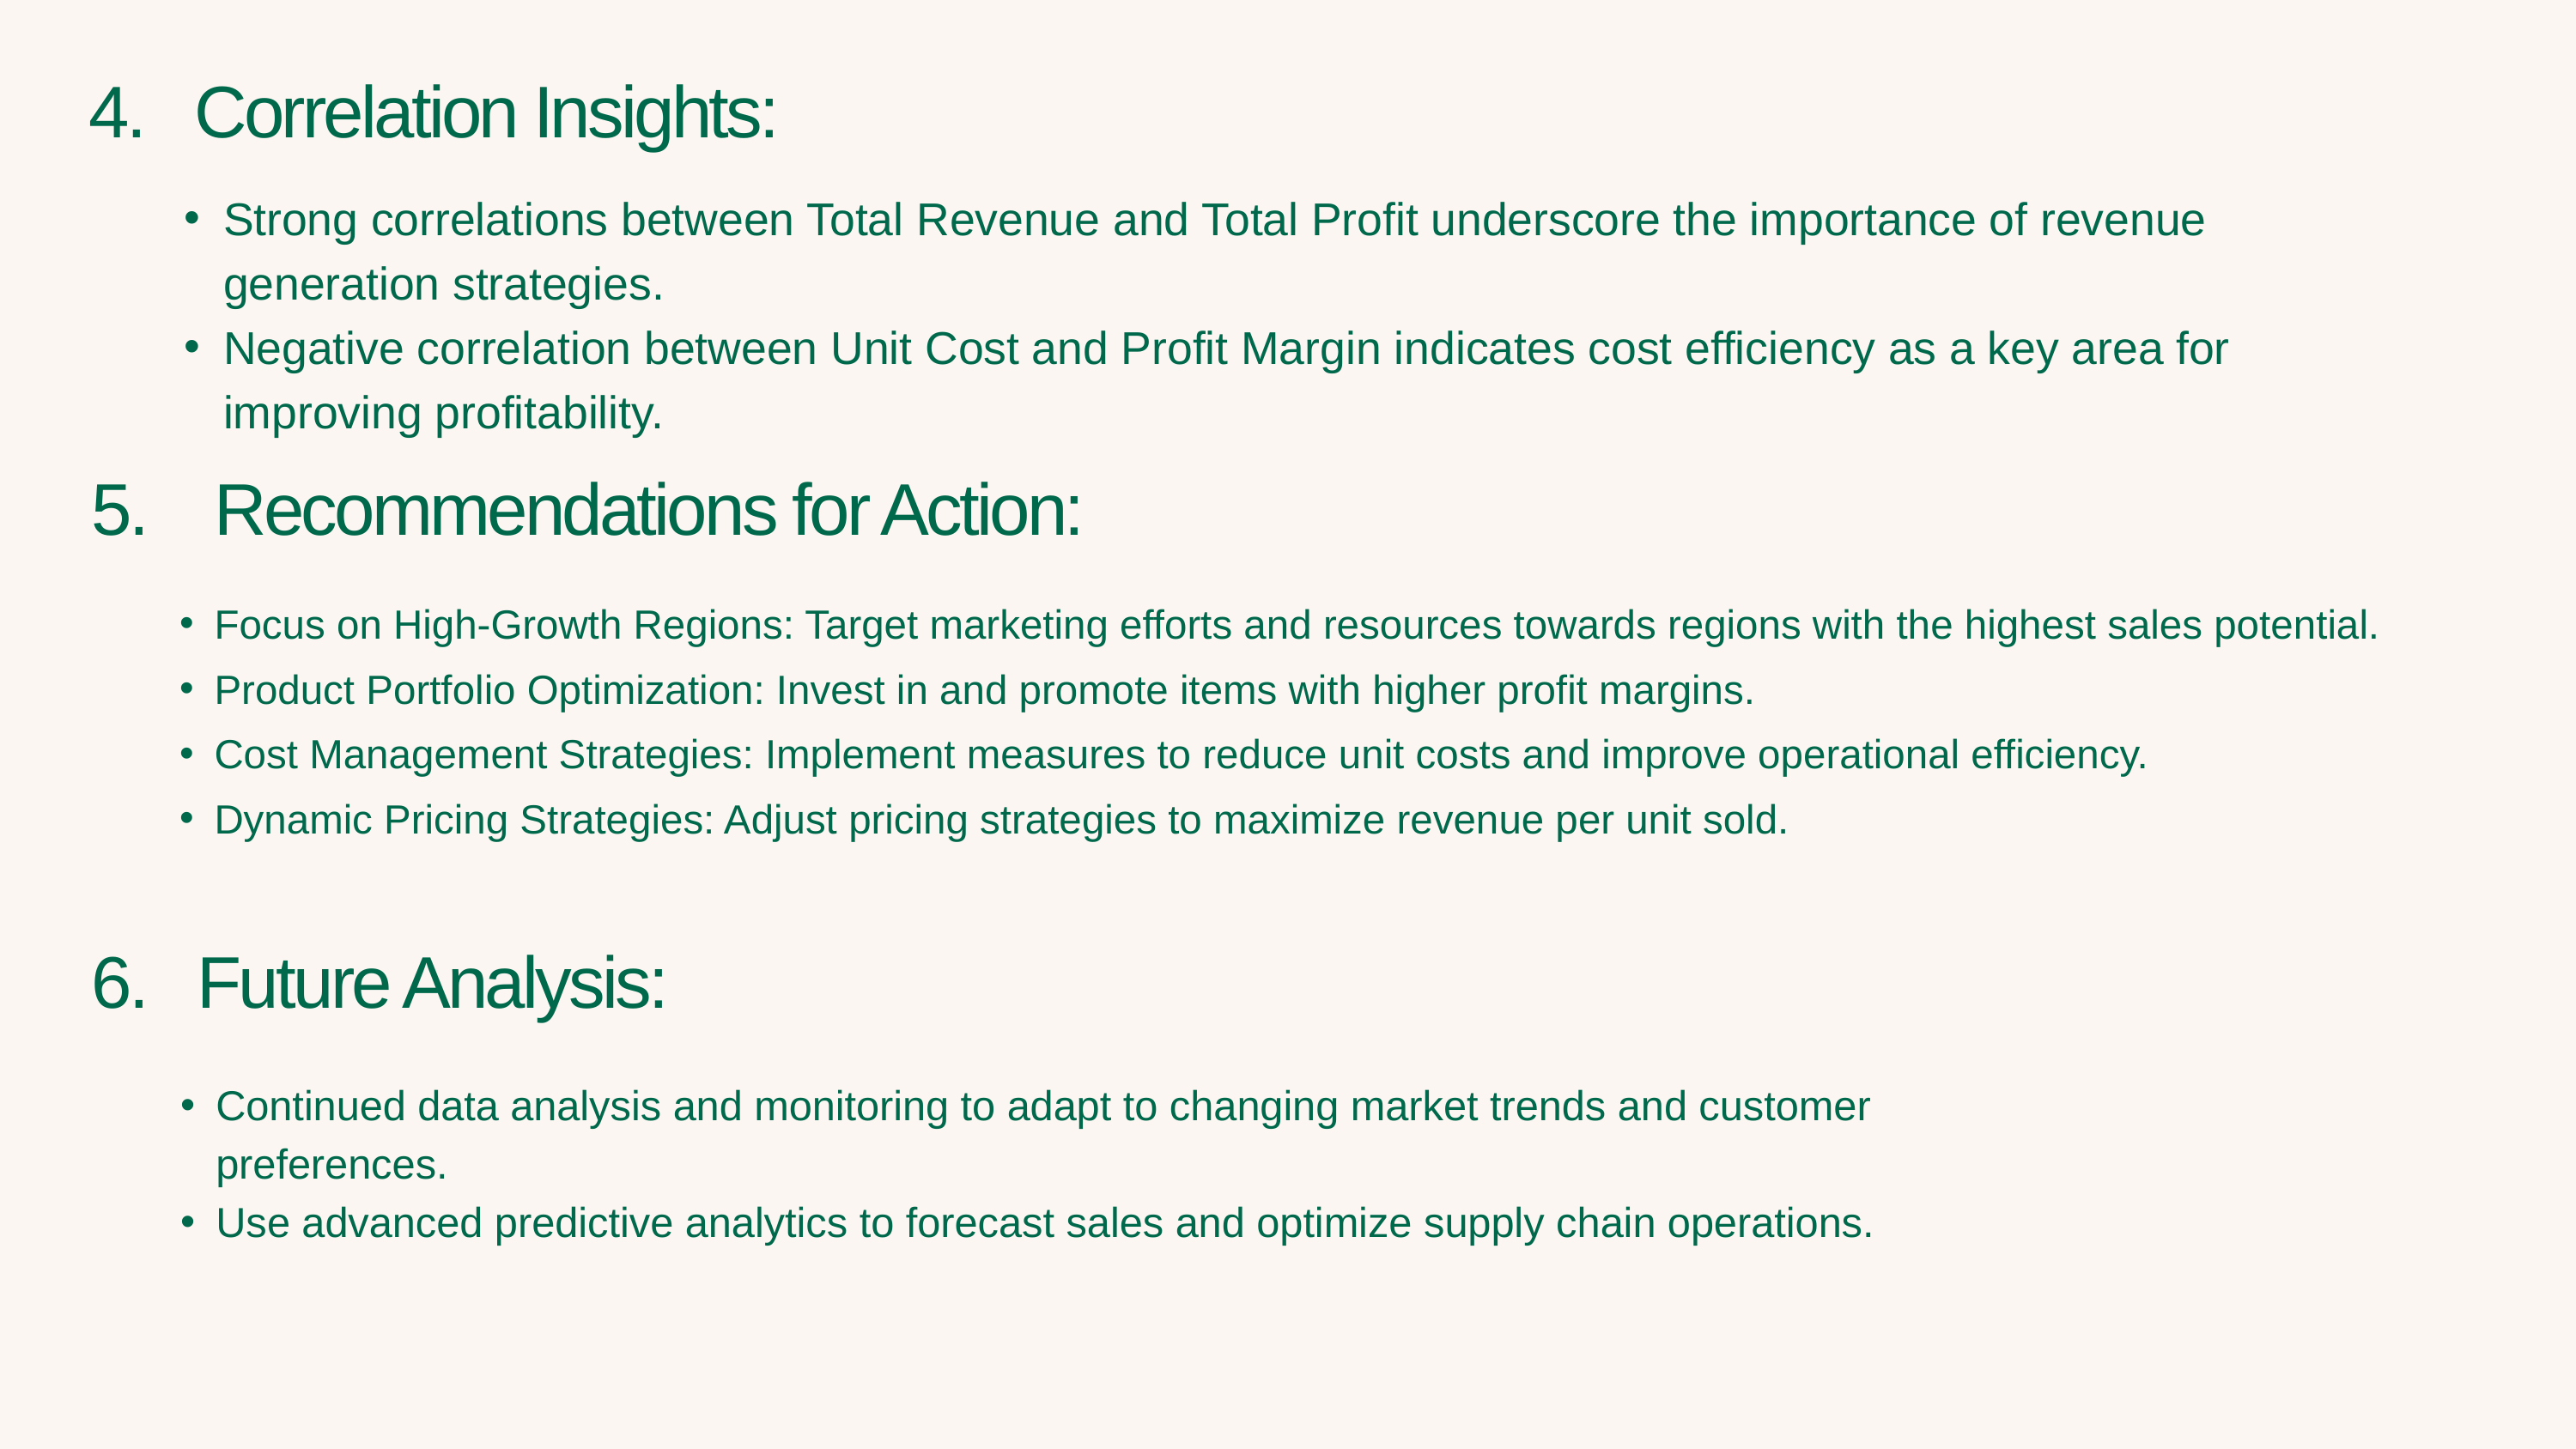

4.   Correlation Insights:
Strong correlations between Total Revenue and Total Profit underscore the importance of revenue generation strategies.
Negative correlation between Unit Cost and Profit Margin indicates cost efficiency as a key area for improving profitability.
5.    Recommendations for Action:
Focus on High-Growth Regions: Target marketing efforts and resources towards regions with the highest sales potential.
Product Portfolio Optimization: Invest in and promote items with higher profit margins.
Cost Management Strategies: Implement measures to reduce unit costs and improve operational efficiency.
Dynamic Pricing Strategies: Adjust pricing strategies to maximize revenue per unit sold.

6.   Future Analysis:
Continued data analysis and monitoring to adapt to changing market trends and customer preferences.
Use advanced predictive analytics to forecast sales and optimize supply chain operations.